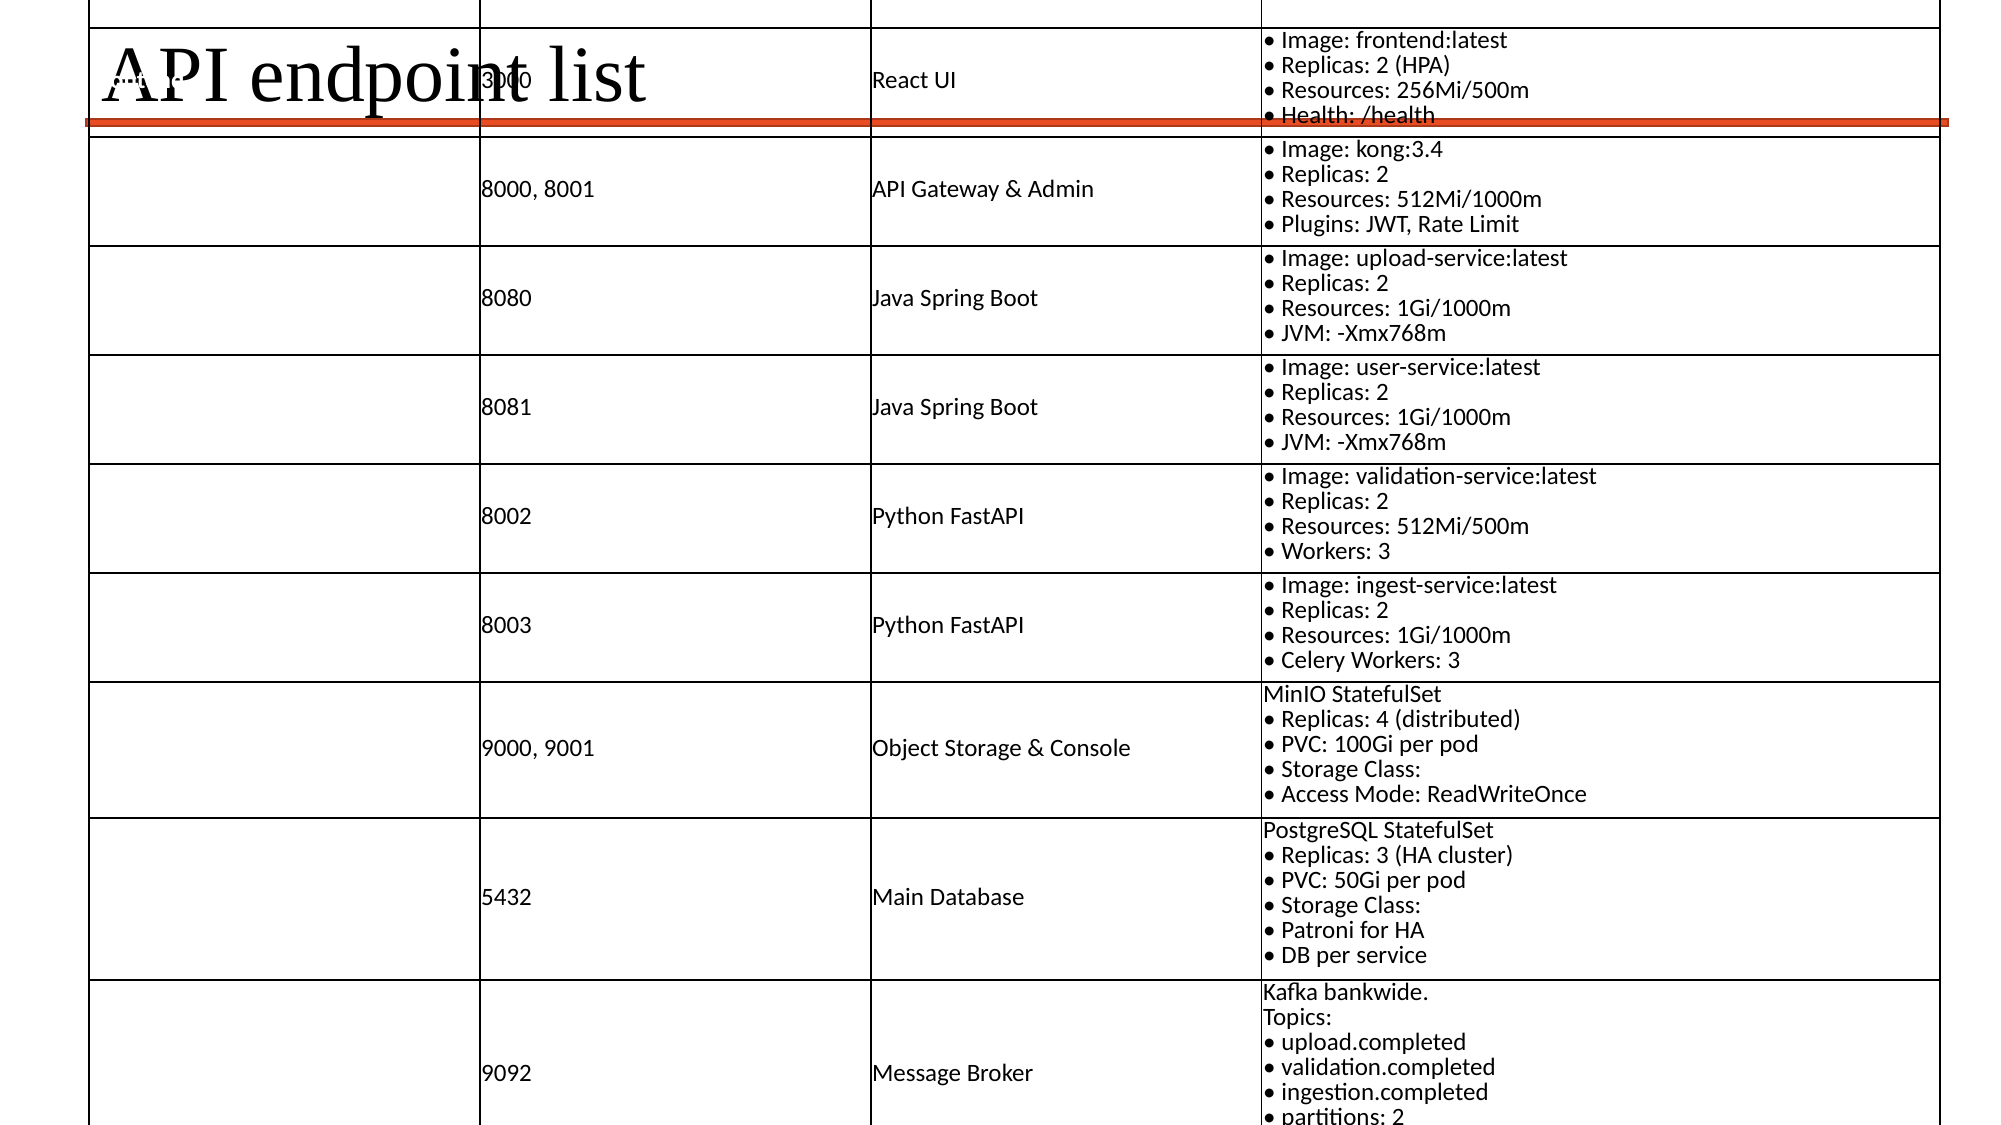

| Service | Port(s) | Description | Deployments & Pods |
| --- | --- | --- | --- |
| Frontend | 3000 | React UI | • Image: frontend:latest • Replicas: 2 (HPA) • Resources: 256Mi/500m • Health: /health |
| Kong Gateway | 8000, 8001 | API Gateway & Admin | • Image: kong:3.4 • Replicas: 2 • Resources: 512Mi/1000m • Plugins: JWT, Rate Limit |
| Upload Management | 8080 | Java Spring Boot | • Image: upload-service:latest • Replicas: 2 • Resources: 1Gi/1000m • JVM: -Xmx768m |
| User Management | 8081 | Java Spring Boot | • Image: user-service:latest • Replicas: 2 • Resources: 1Gi/1000m • JVM: -Xmx768m |
| Validation Service | 8002 | Python FastAPI | • Image: validation-service:latest • Replicas: 2 • Resources: 512Mi/500m • Workers: 3 |
| Ingest Service | 8003 | Python FastAPI | • Image: ingest-service:latest • Replicas: 2 • Resources: 1Gi/1000m • Celery Workers: 3 |
| MinIO | 9000, 9001 | Object Storage & Console | MinIO StatefulSet • Replicas: 4 (distributed) • PVC: 100Gi per pod • Storage Class: • Access Mode: ReadWriteOnce |
| PostgreSQL | 5432 | Main Database | PostgreSQL StatefulSet • Replicas: 3 (HA cluster) • PVC: 50Gi per pod • Storage Class: • Patroni for HA • DB per service |
| Kafka | 9092 | Message Broker | Kafka bankwide. Topics: • upload.completed • validation.completed • ingestion.completed • partitions: 2 |
| Redis | 6379 | Cache | Redis tập trung |
# API endpoint list